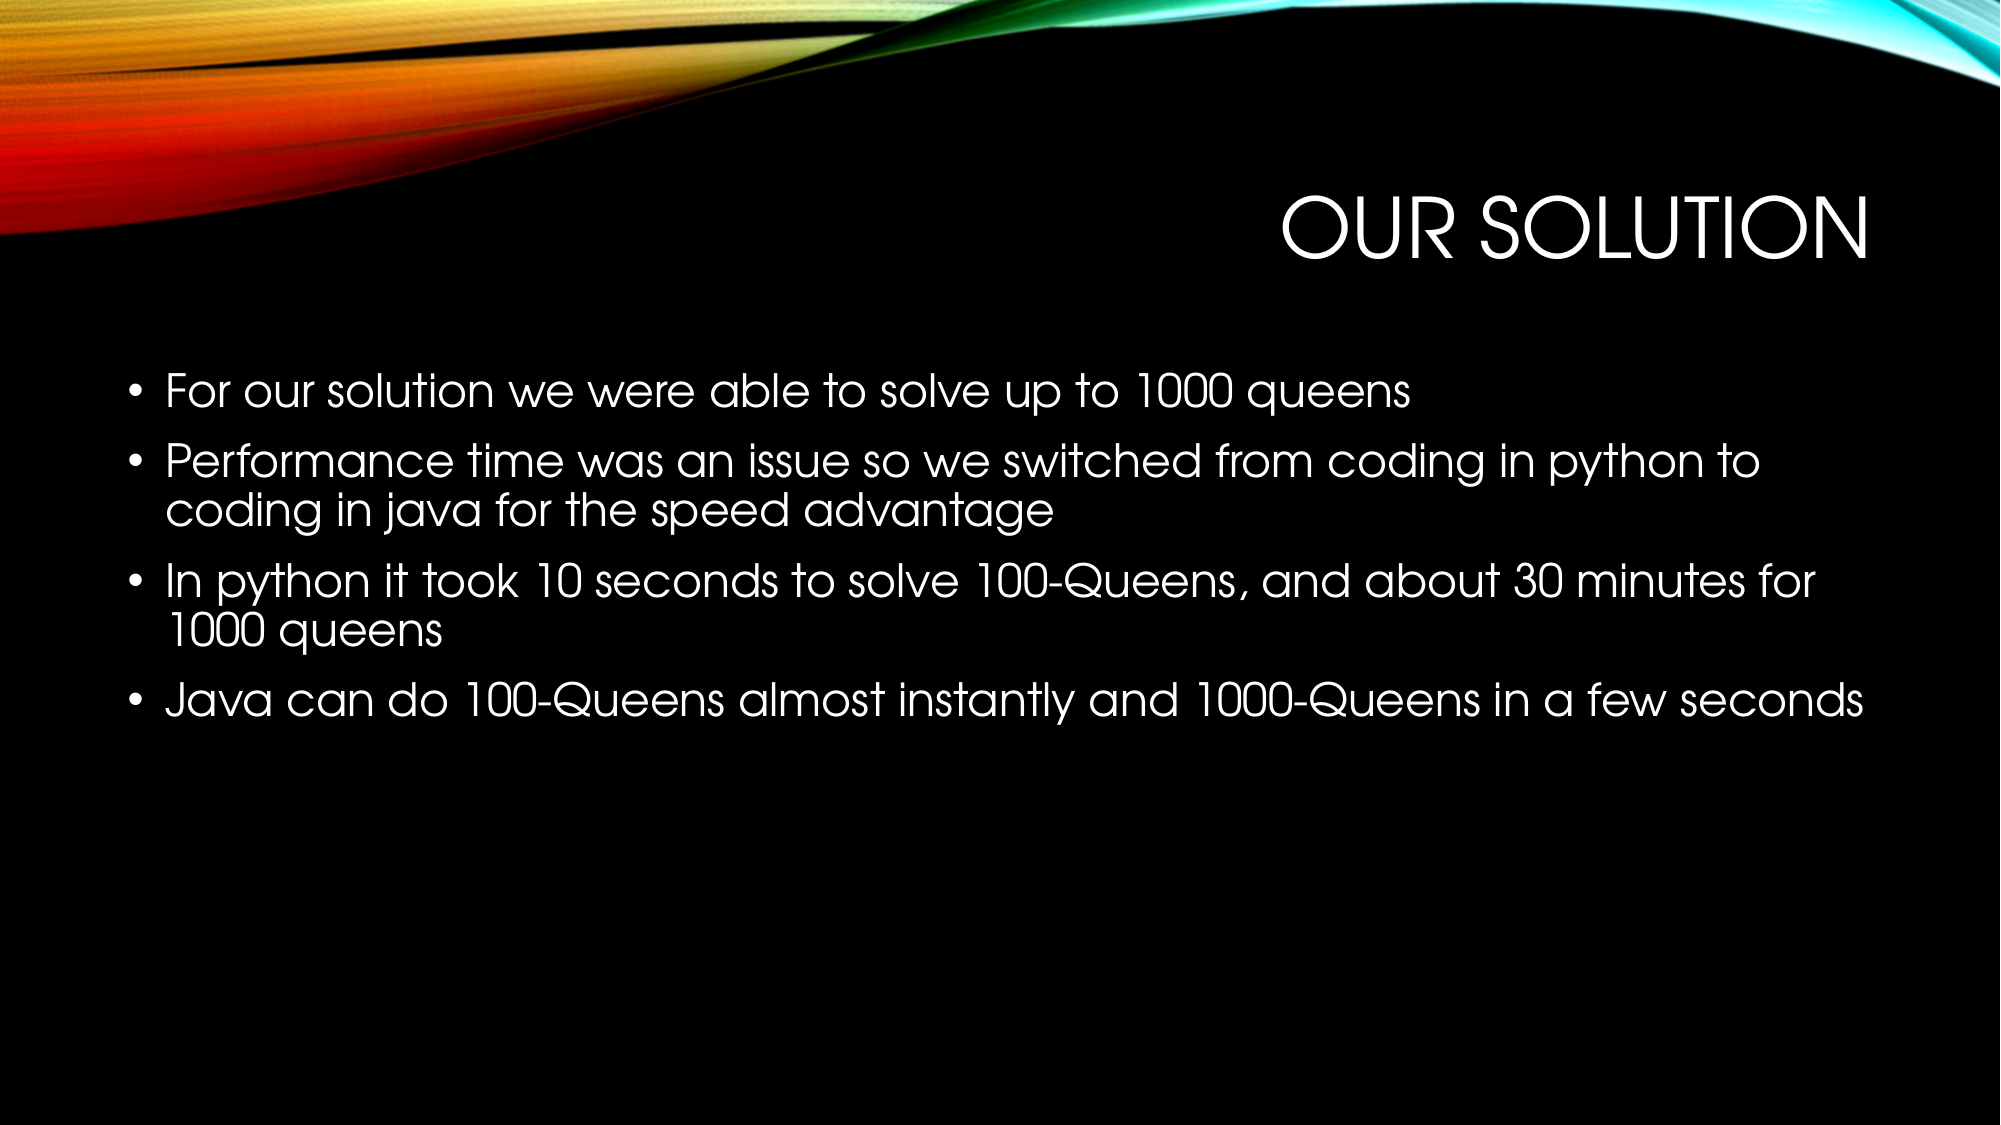

# Our solution
For our solution we were able to solve up to 1000 queens
Performance time was an issue so we switched from coding in python to coding in java for the speed advantage
In python it took 10 seconds to solve 100-Queens, and about 30 minutes for 1000 queens
Java can do 100-Queens almost instantly and 1000-Queens in a few seconds